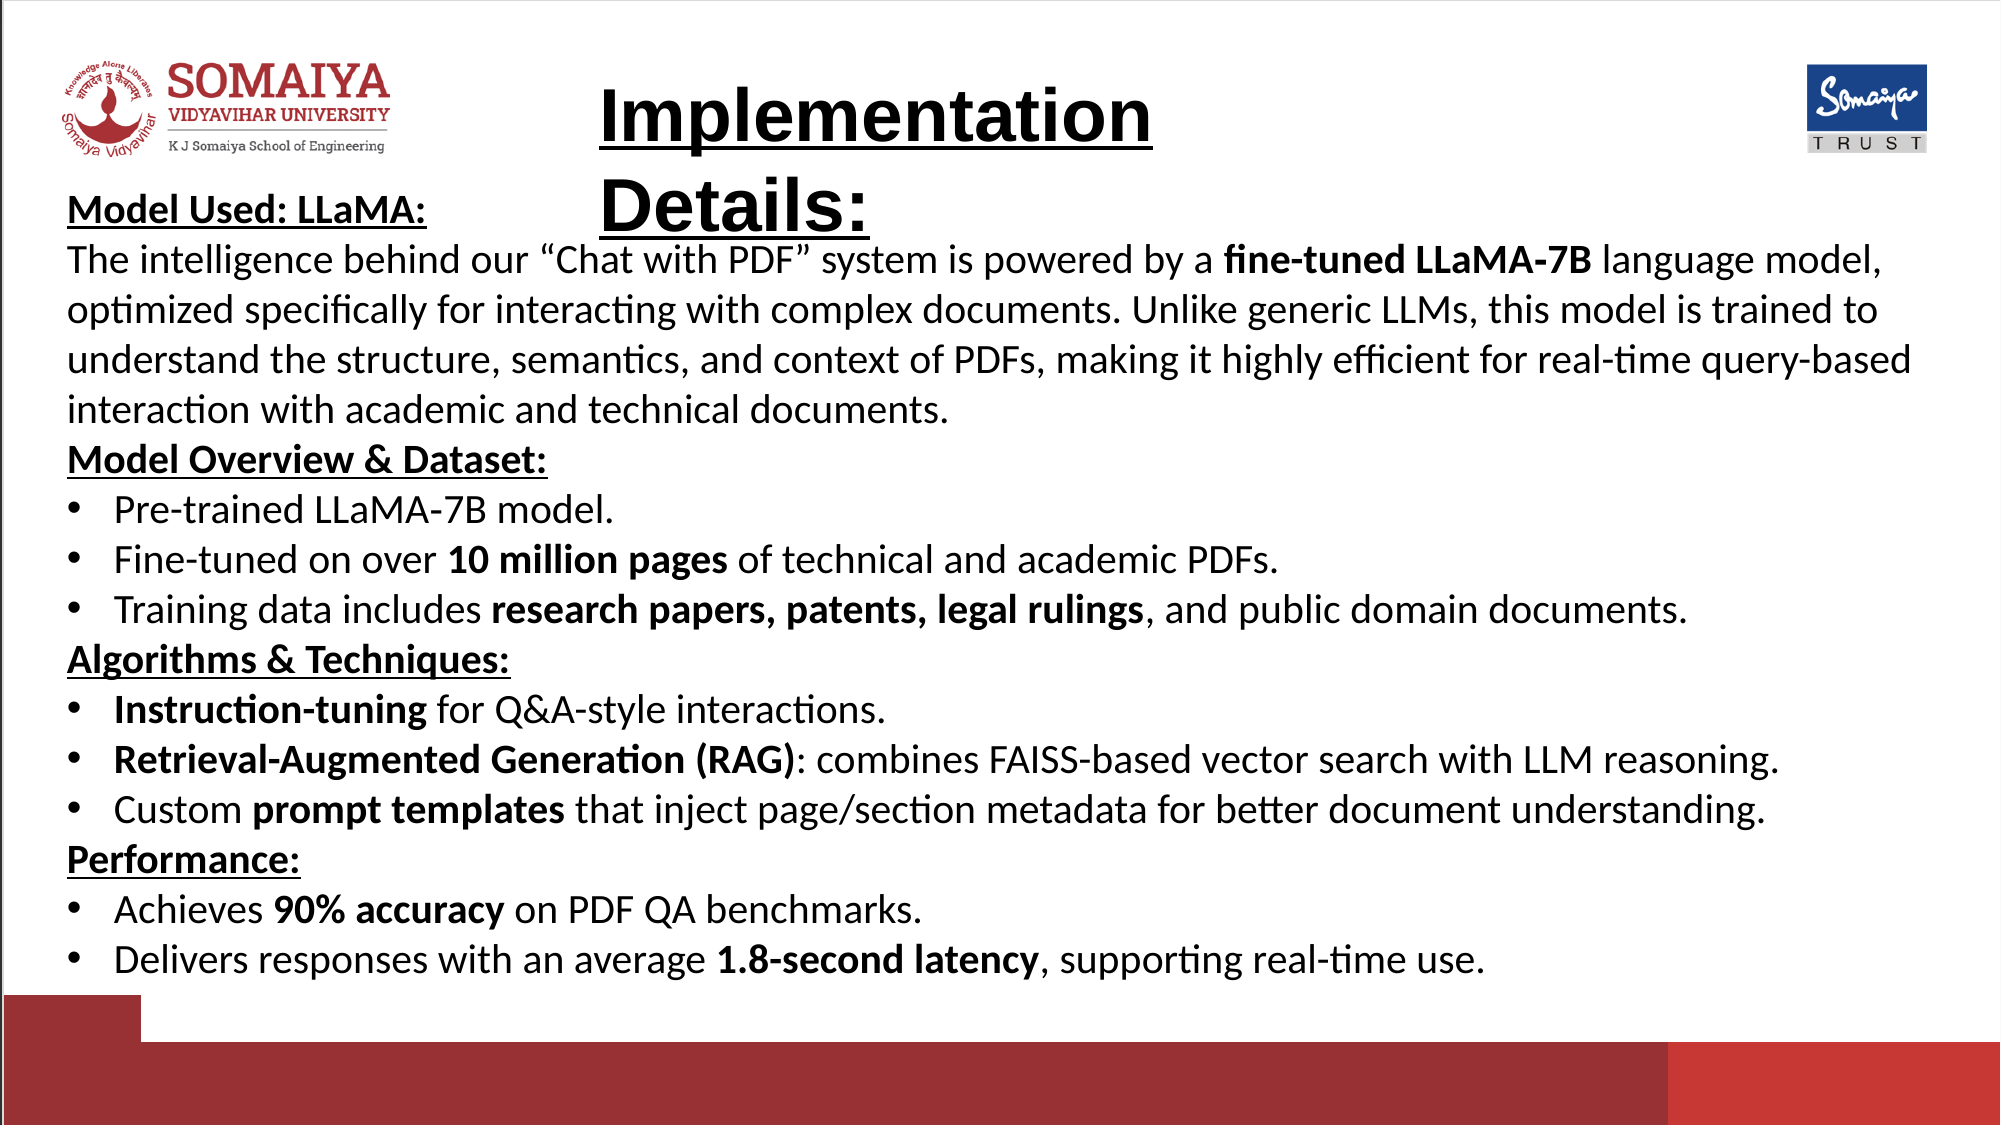

Implementation Details:
Model Used: LLaMA:
The intelligence behind our “Chat with PDF” system is powered by a fine-tuned LLaMA‑7B language model, optimized specifically for interacting with complex documents. Unlike generic LLMs, this model is trained to understand the structure, semantics, and context of PDFs, making it highly efficient for real-time query-based interaction with academic and technical documents.
Model Overview & Dataset:
Pre-trained LLaMA‑7B model.
Fine-tuned on over 10 million pages of technical and academic PDFs.
Training data includes research papers, patents, legal rulings, and public domain documents.
Algorithms & Techniques:
Instruction-tuning for Q&A-style interactions.
Retrieval-Augmented Generation (RAG): combines FAISS-based vector search with LLM reasoning.
Custom prompt templates that inject page/section metadata for better document understanding.
Performance:
Achieves 90% accuracy on PDF QA benchmarks.
Delivers responses with an average 1.8-second latency, supporting real-time use.